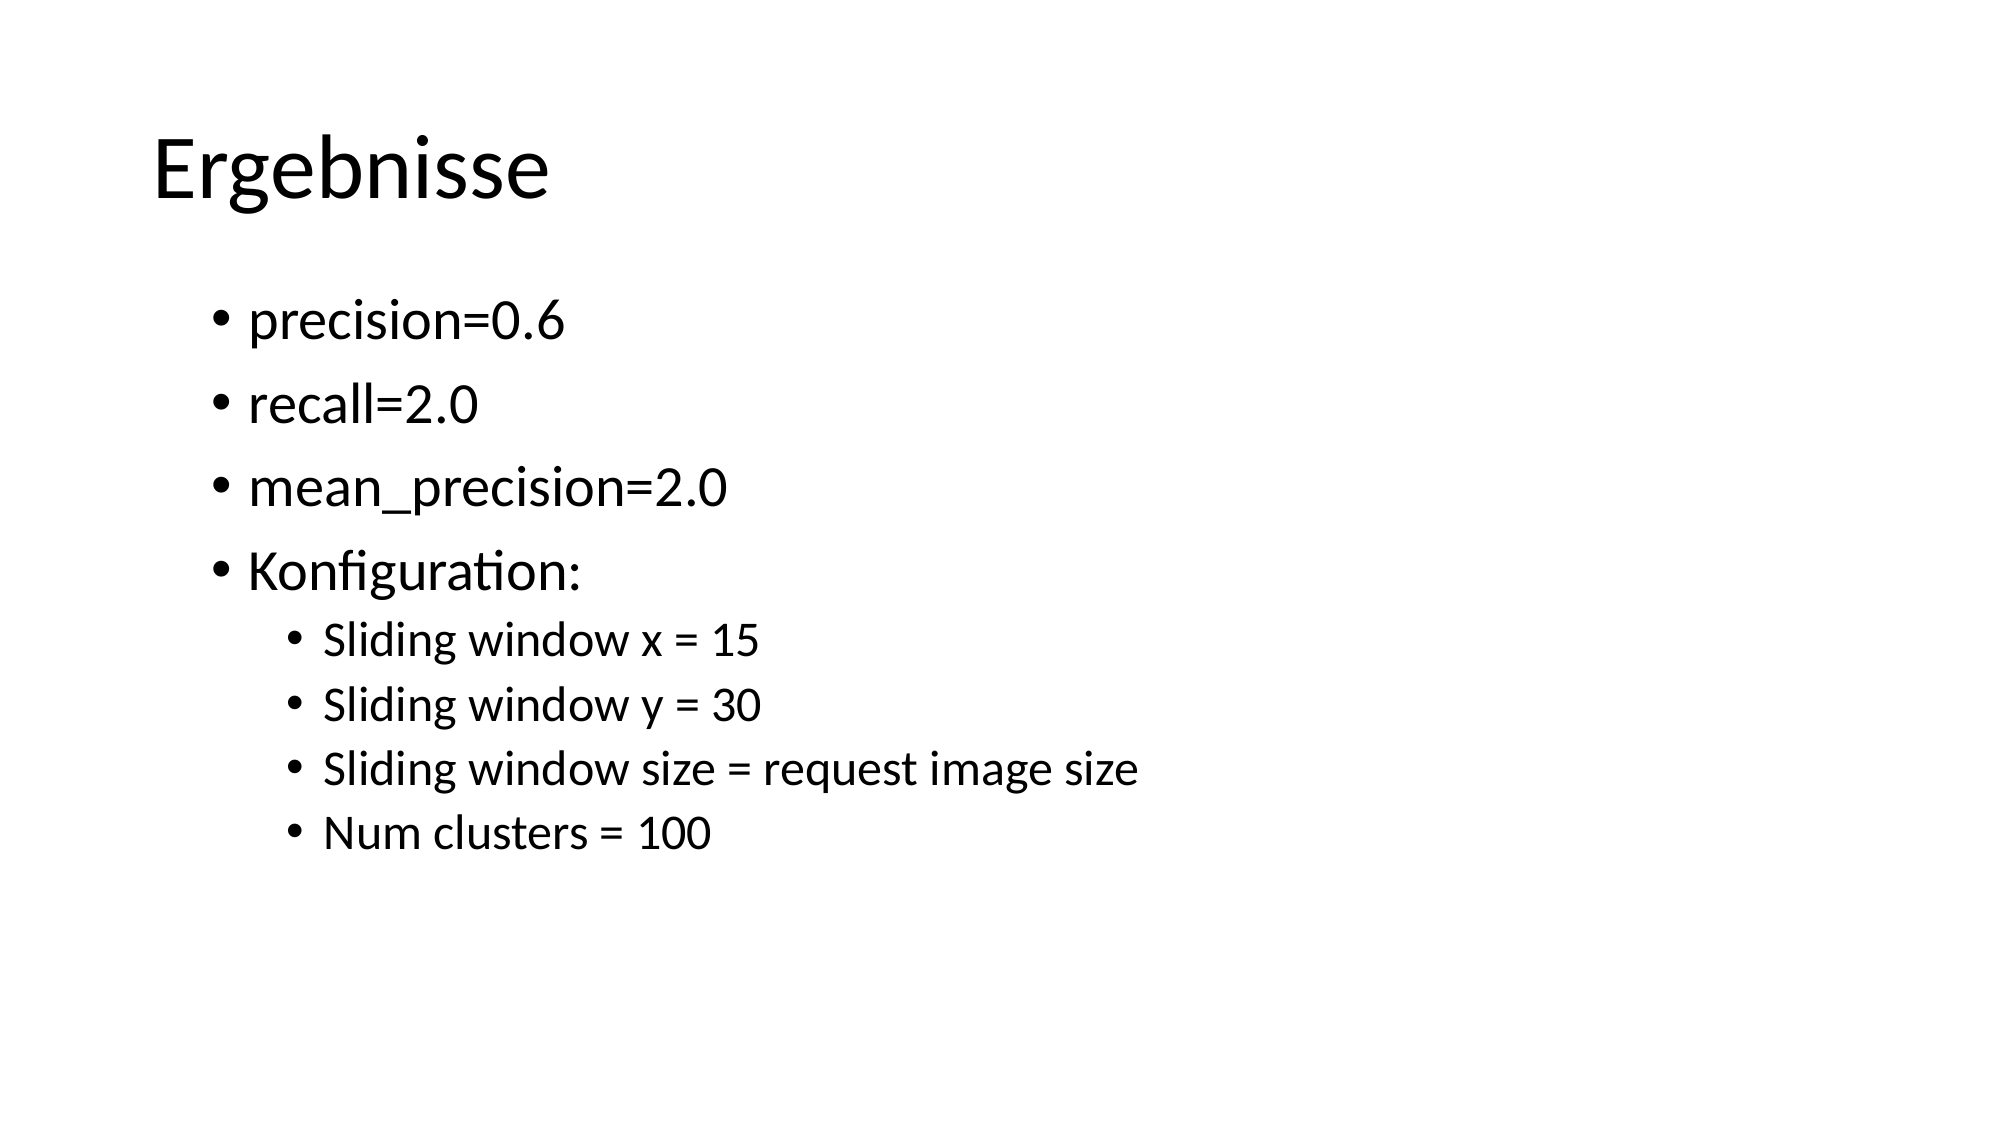

# Ergebnisse
precision=0.6
recall=2.0
mean_precision=2.0
Konfiguration:
Sliding window x = 15
Sliding window y = 30
Sliding window size = request image size
Num clusters = 100